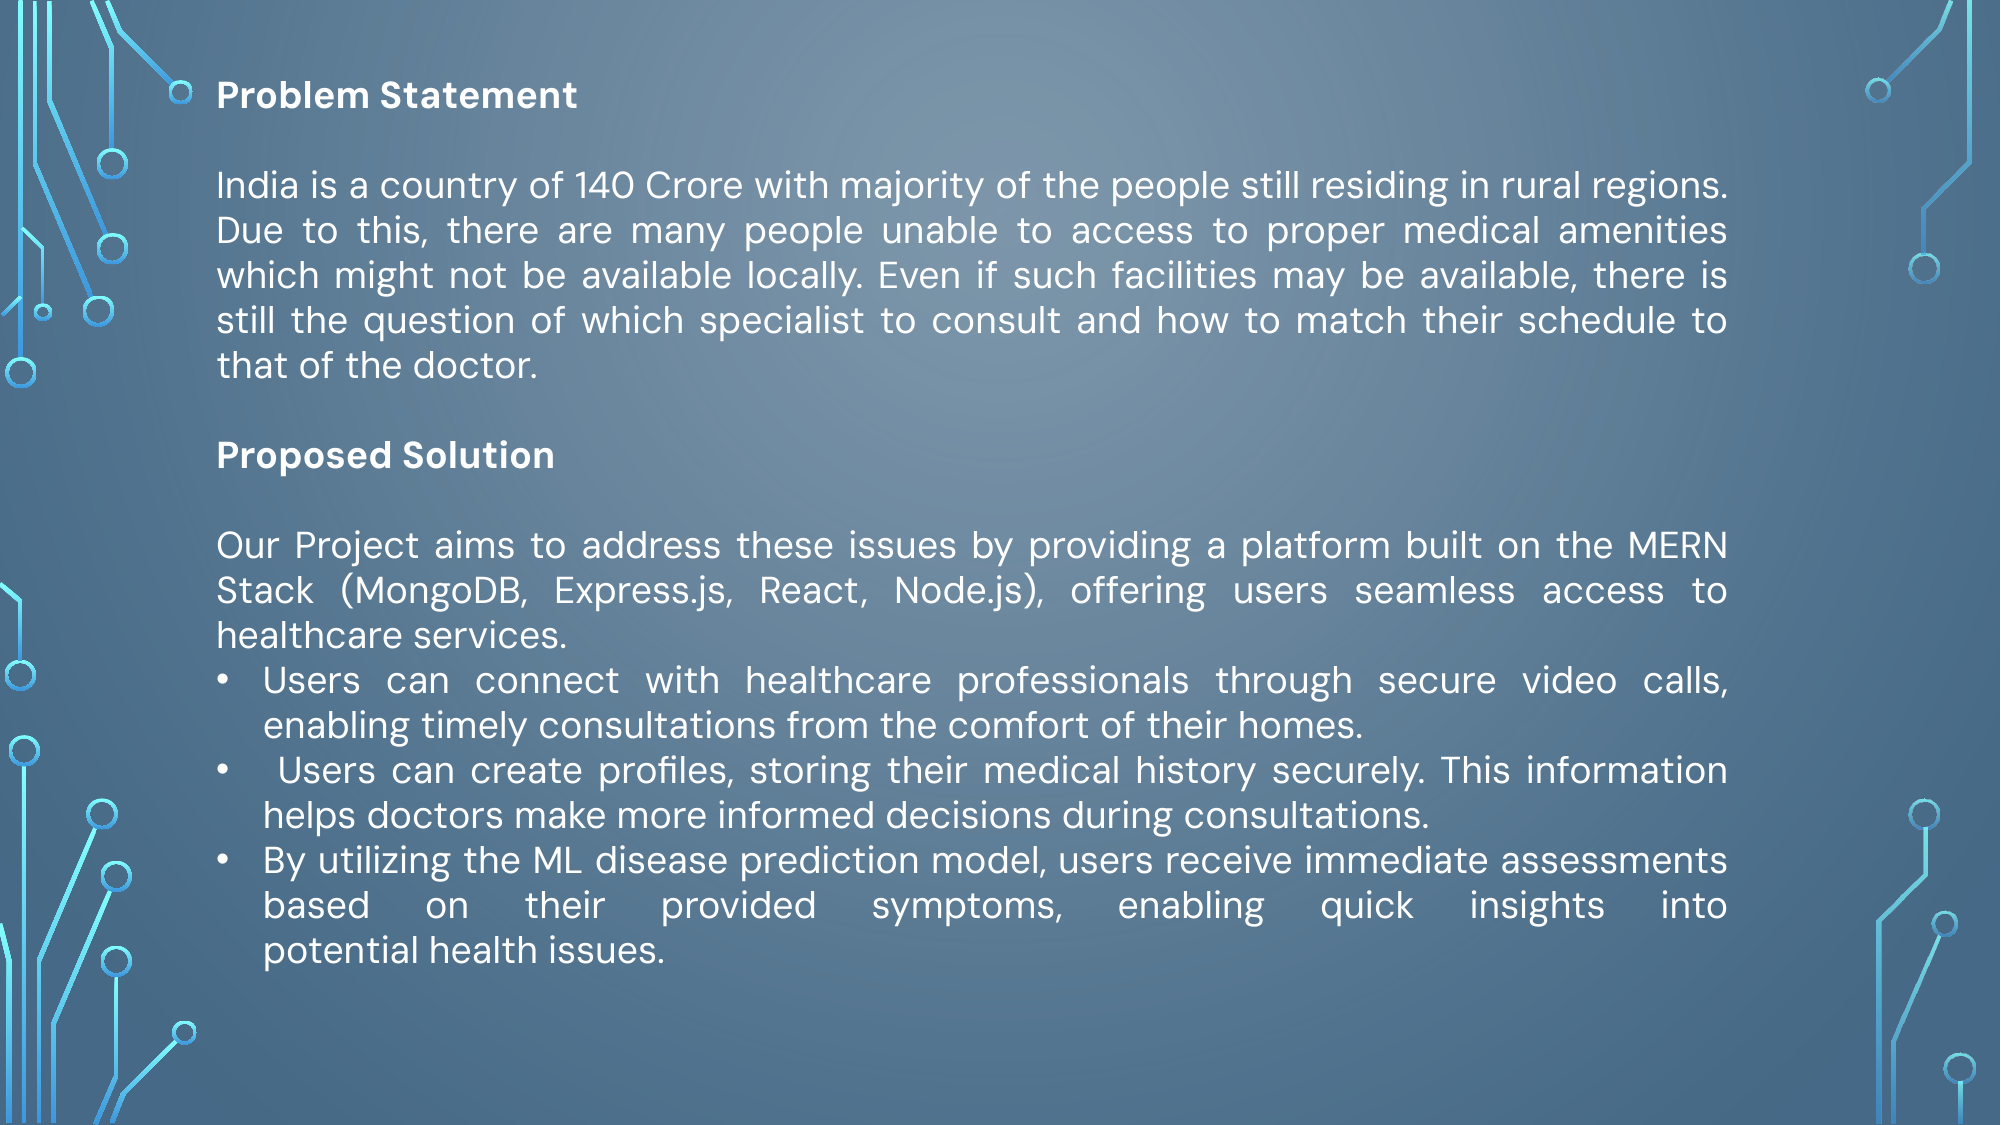

Problem Statement

India is a country of 140 Crore with majority of the people still residing in rural regions. Due to this, there are many people unable to access to proper medical amenities which might not be available locally. Even if such facilities may be available, there is still the question of which specialist to consult and how to match their schedule to that of the doctor.

Proposed Solution

Our Project aims to address these issues by providing a platform built on the MERN Stack (MongoDB, Express.js, React, Node.js), offering users seamless access to healthcare services.
Users can connect with healthcare professionals through secure video calls, enabling timely consultations from the comfort of their homes.
 Users can create profiles, storing their medical history securely. This information helps doctors make more informed decisions during consultations.
By utilizing the ML disease prediction model, users receive immediate assessments based on their provided symptoms, enabling quick insights into potential health issues.